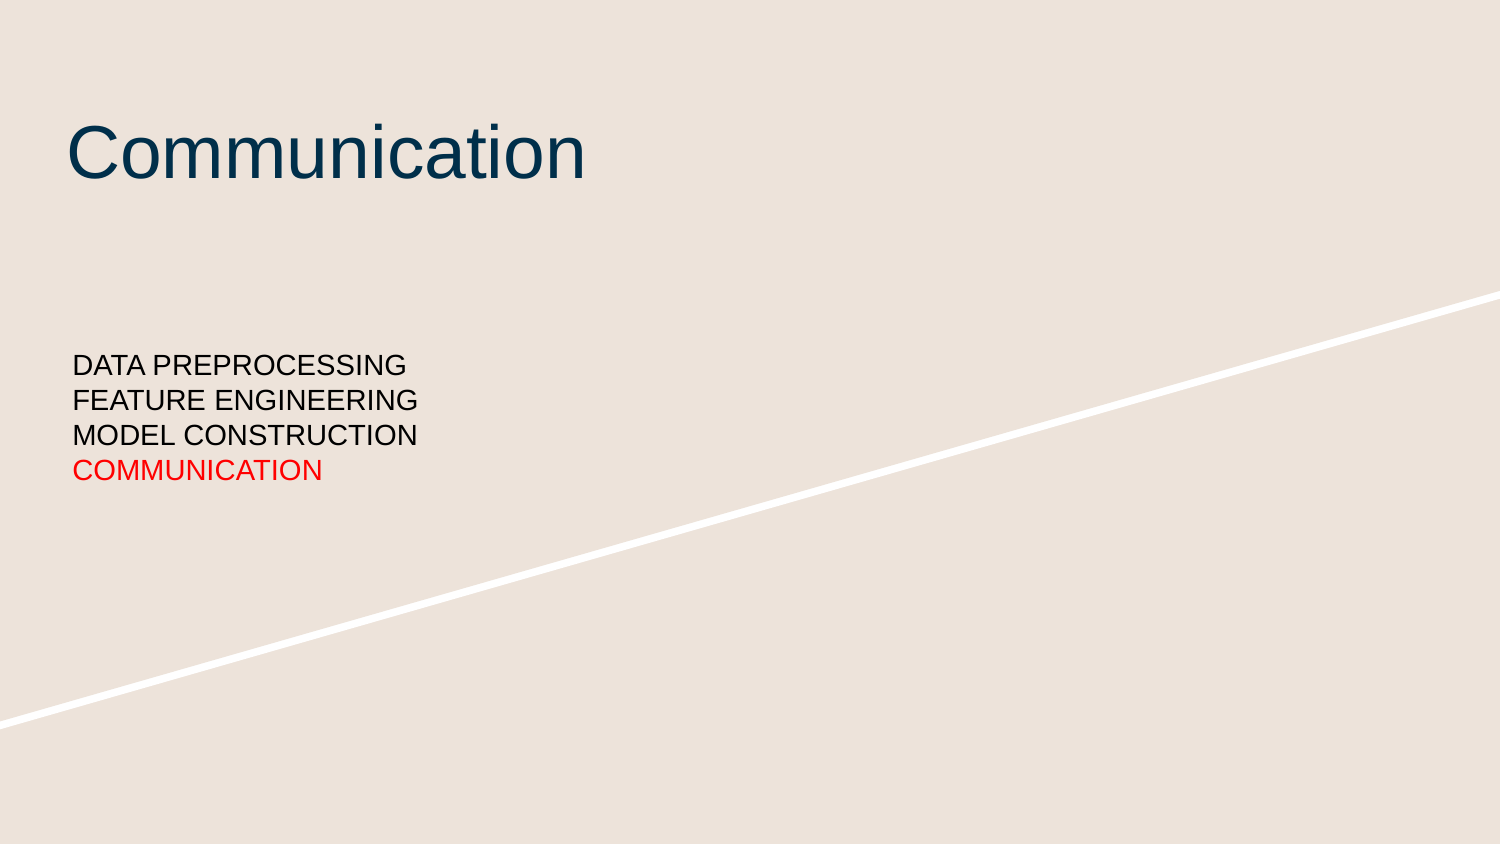

# Communication
DATA PREPROCESSING
FEATURE ENGINEERING
MODEL CONSTRUCTION
COMMUNICATION